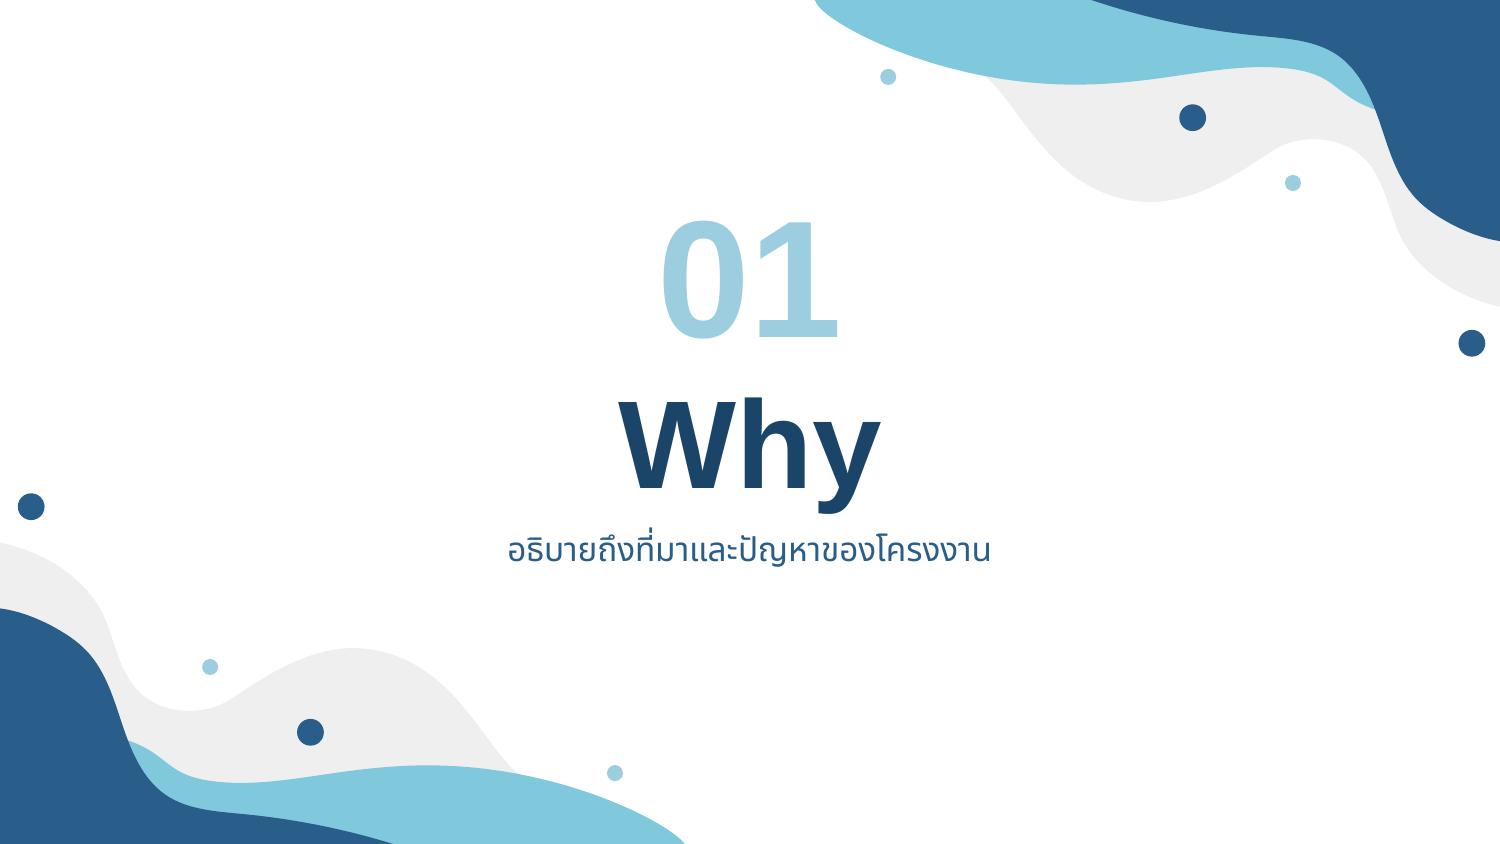

01
# Why
อธิบายถึงที่มาและปัญหาของโครงงาน